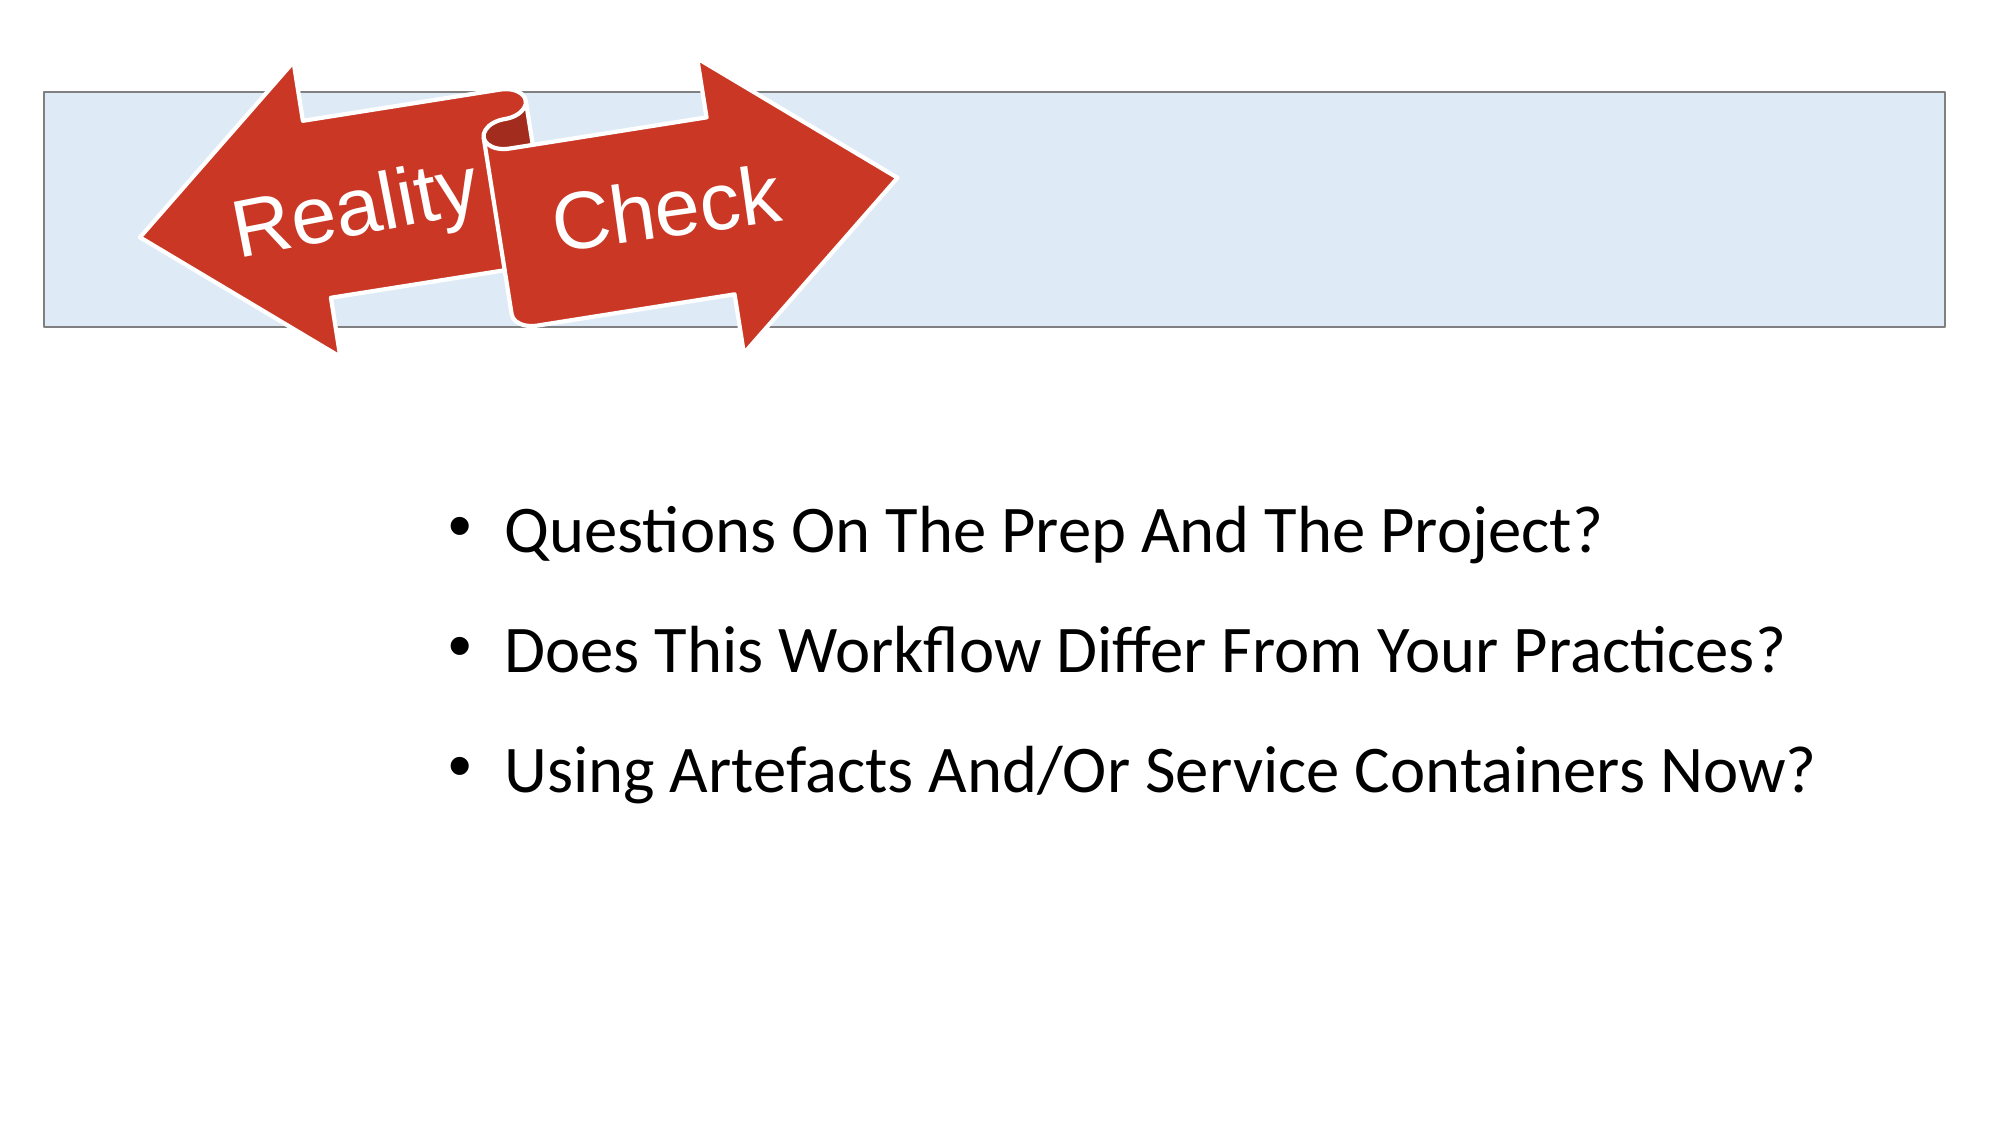

Reality
Check

Questions On The Prep And The Project?
Does This Workflow Differ From Your Practices?
Using Artefacts And/Or Service Containers Now?